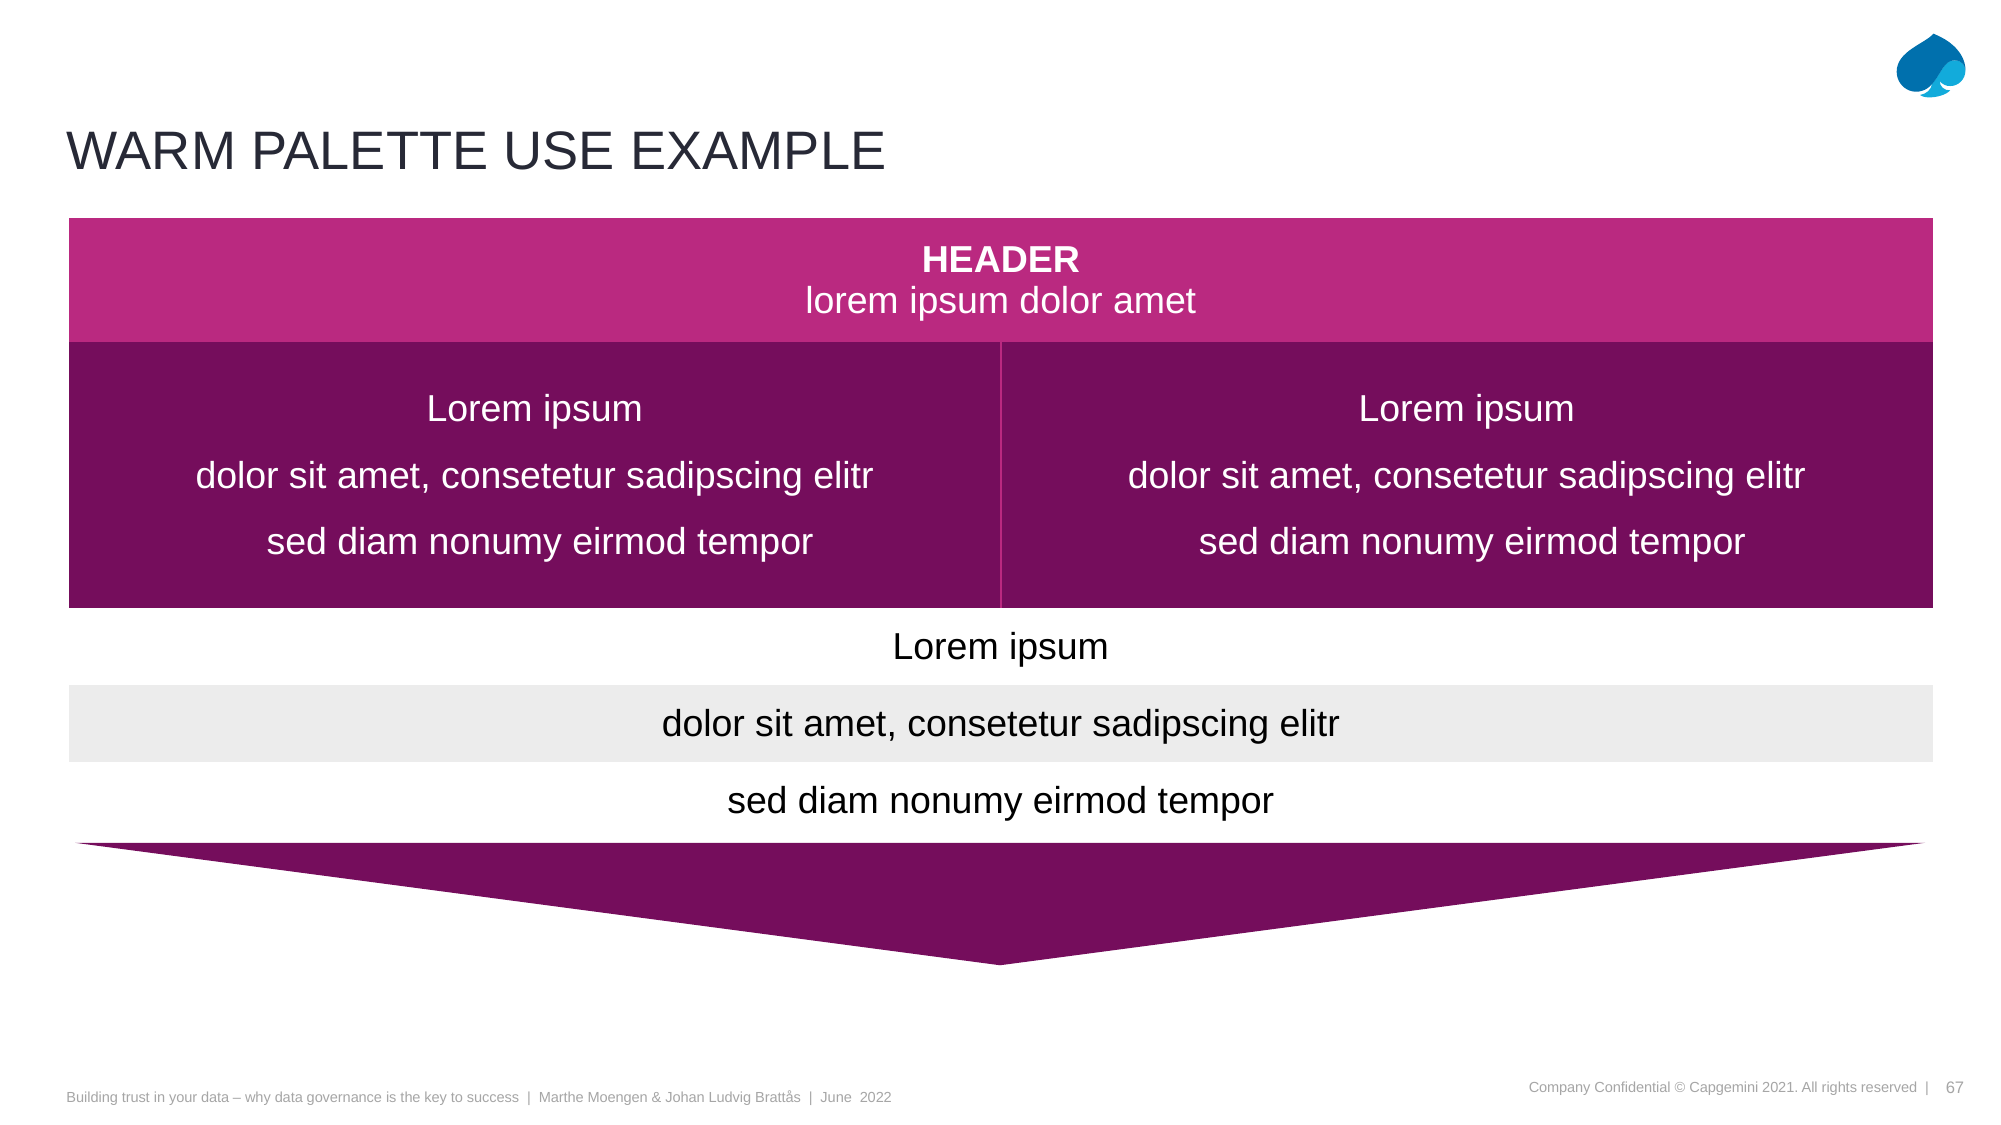

# Warm palette use example
| HEADER lorem ipsum dolor amet |  |
| --- | --- |
| Lorem ipsum dolor sit amet, consetetur sadipscing elitr sed diam nonumy eirmod tempor | Lorem ipsum dolor sit amet, consetetur sadipscing elitr sed diam nonumy eirmod tempor |
| Lorem ipsum |  |
| dolor sit amet, consetetur sadipscing elitr |  |
| sed diam nonumy eirmod tempor |  |